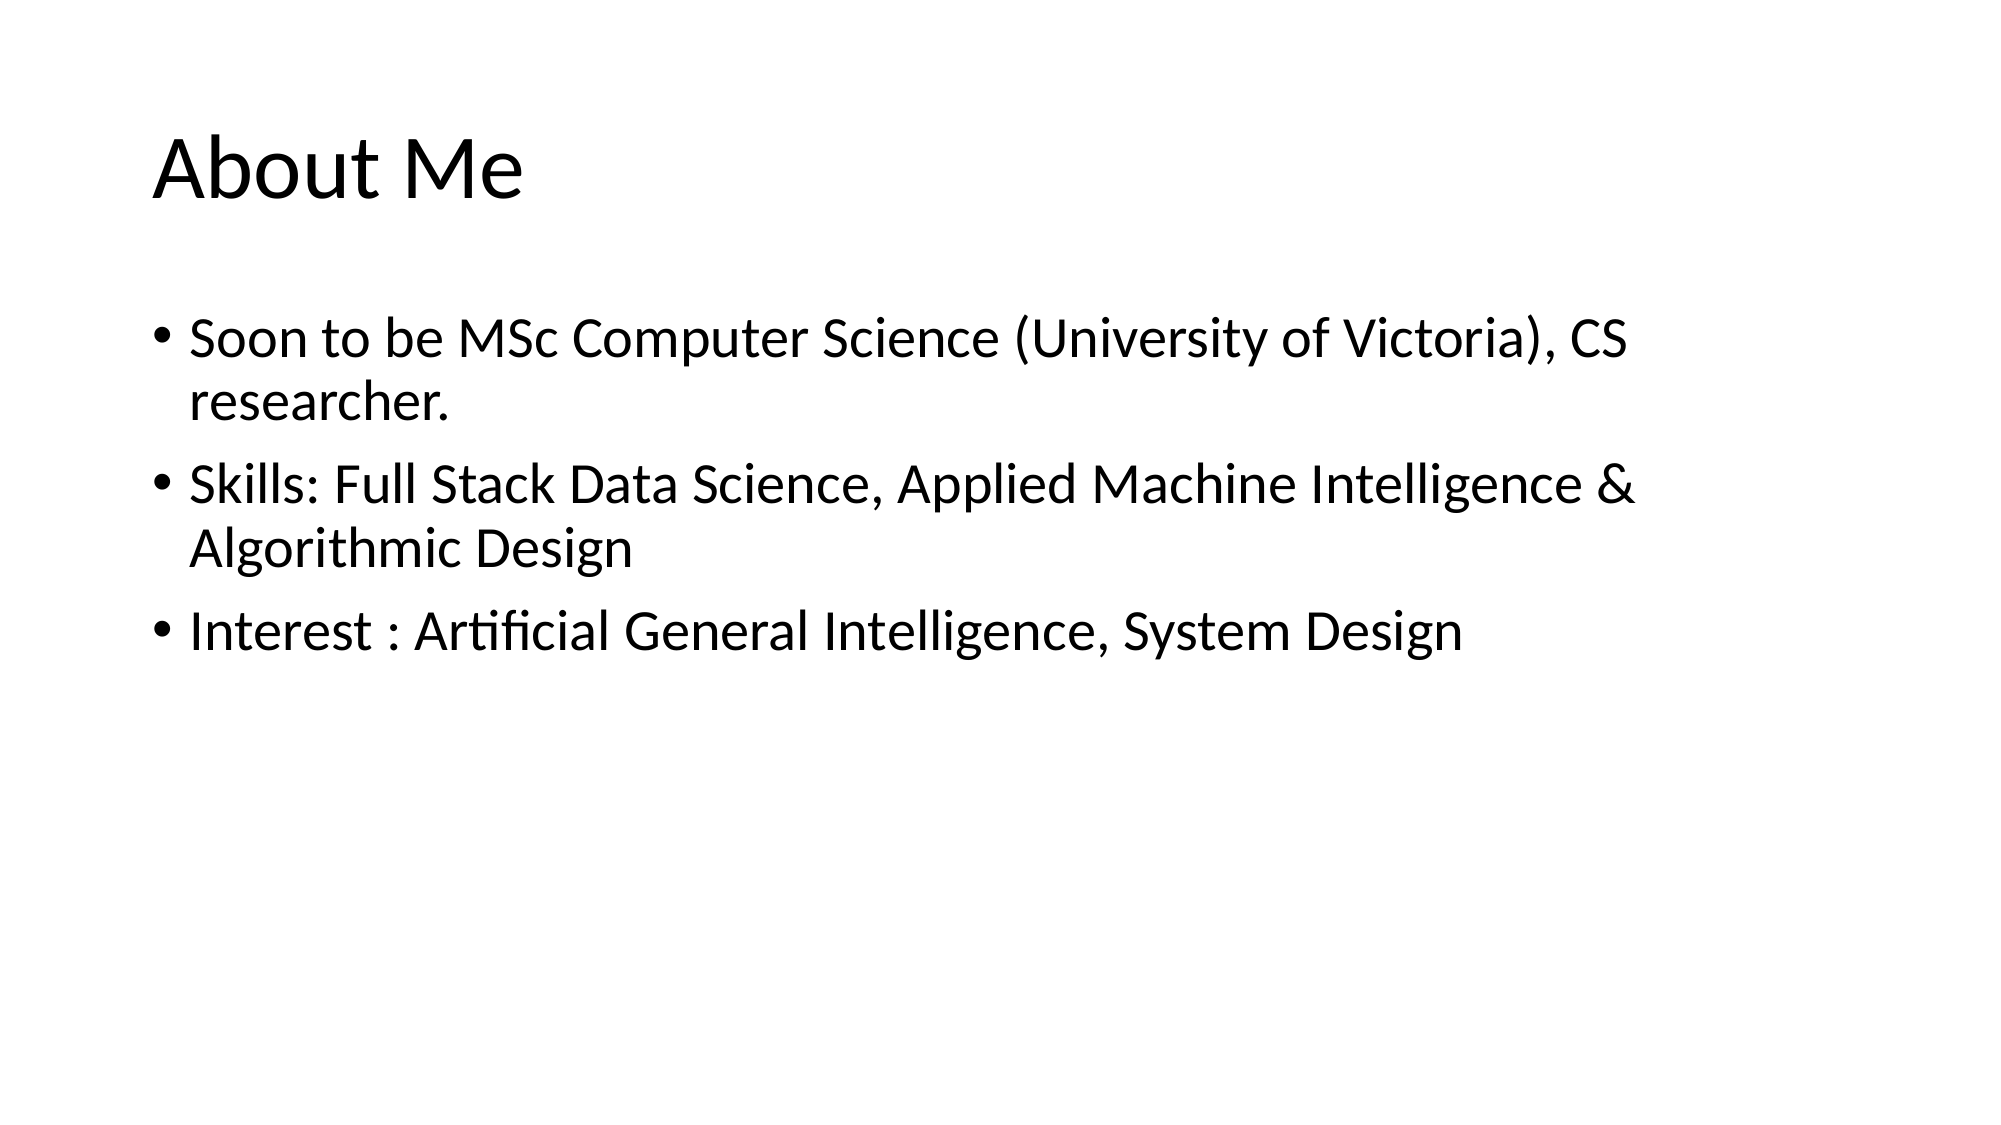

# About Me
Soon to be MSc Computer Science (University of Victoria), CS researcher.
Skills: Full Stack Data Science, Applied Machine Intelligence & Algorithmic Design
Interest : Artificial General Intelligence, System Design